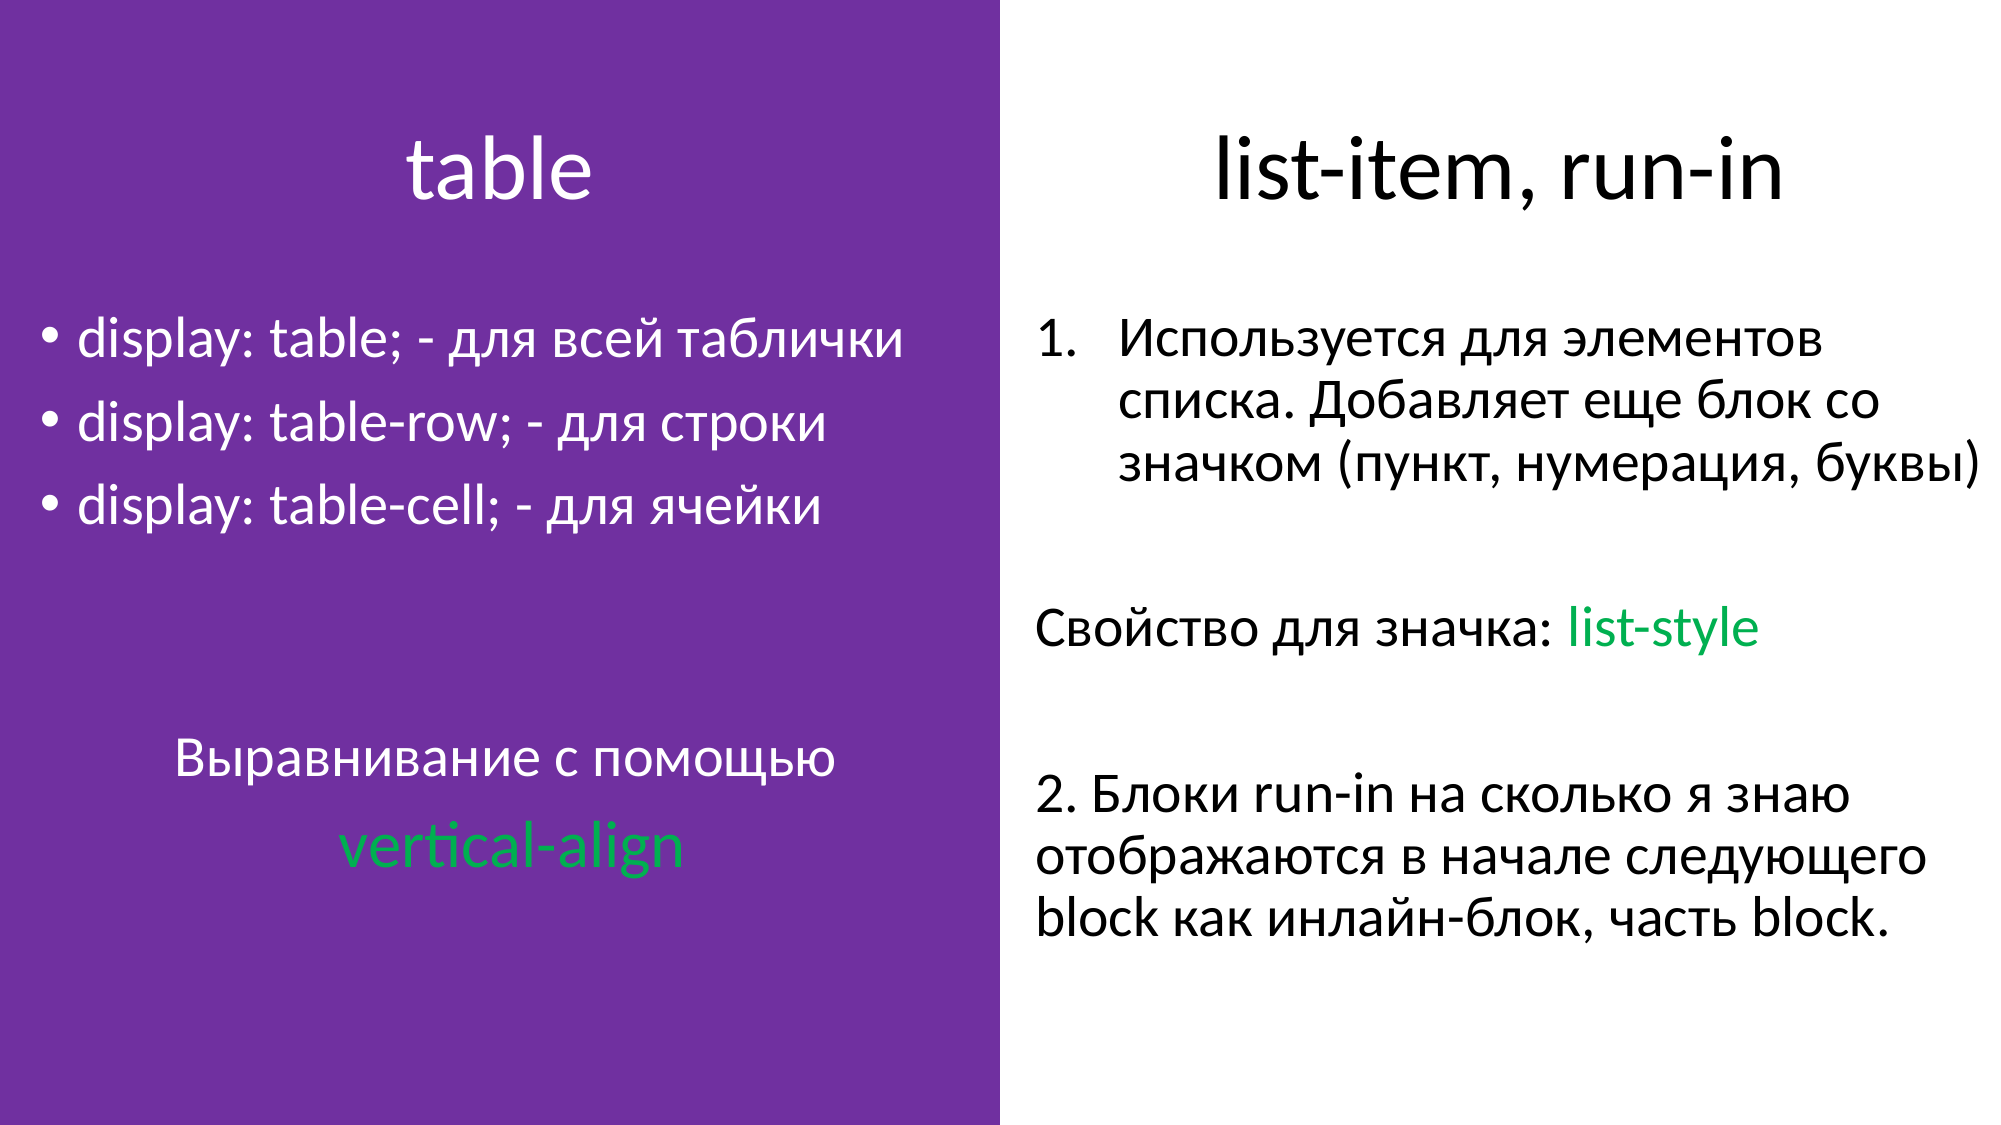

list-item, run-in
# table
display: table; - для всей таблички
display: table-row; - для строки
display: table-cell; - для ячейки

Выравнивание с помощью
vertical-align
Используется для элементов списка. Добавляет еще блок со значком (пункт, нумерация, буквы)

Свойство для значка: list-style

2. Блоки run-in на сколько я знаю отображаются в начале следующего block как инлайн-блок, часть block.